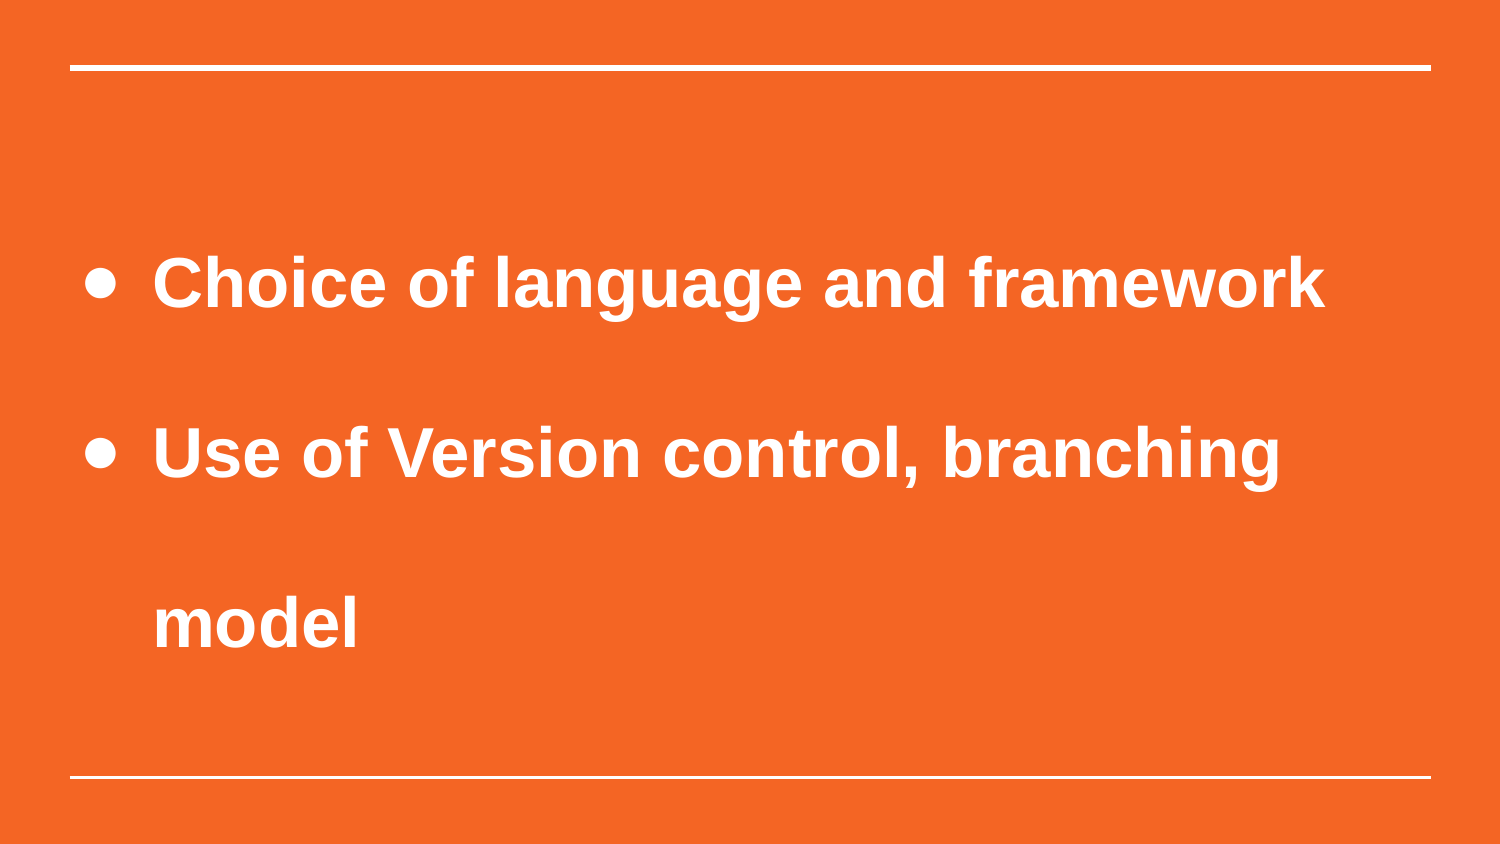

# Choice of language and framework
Use of Version control, branching model